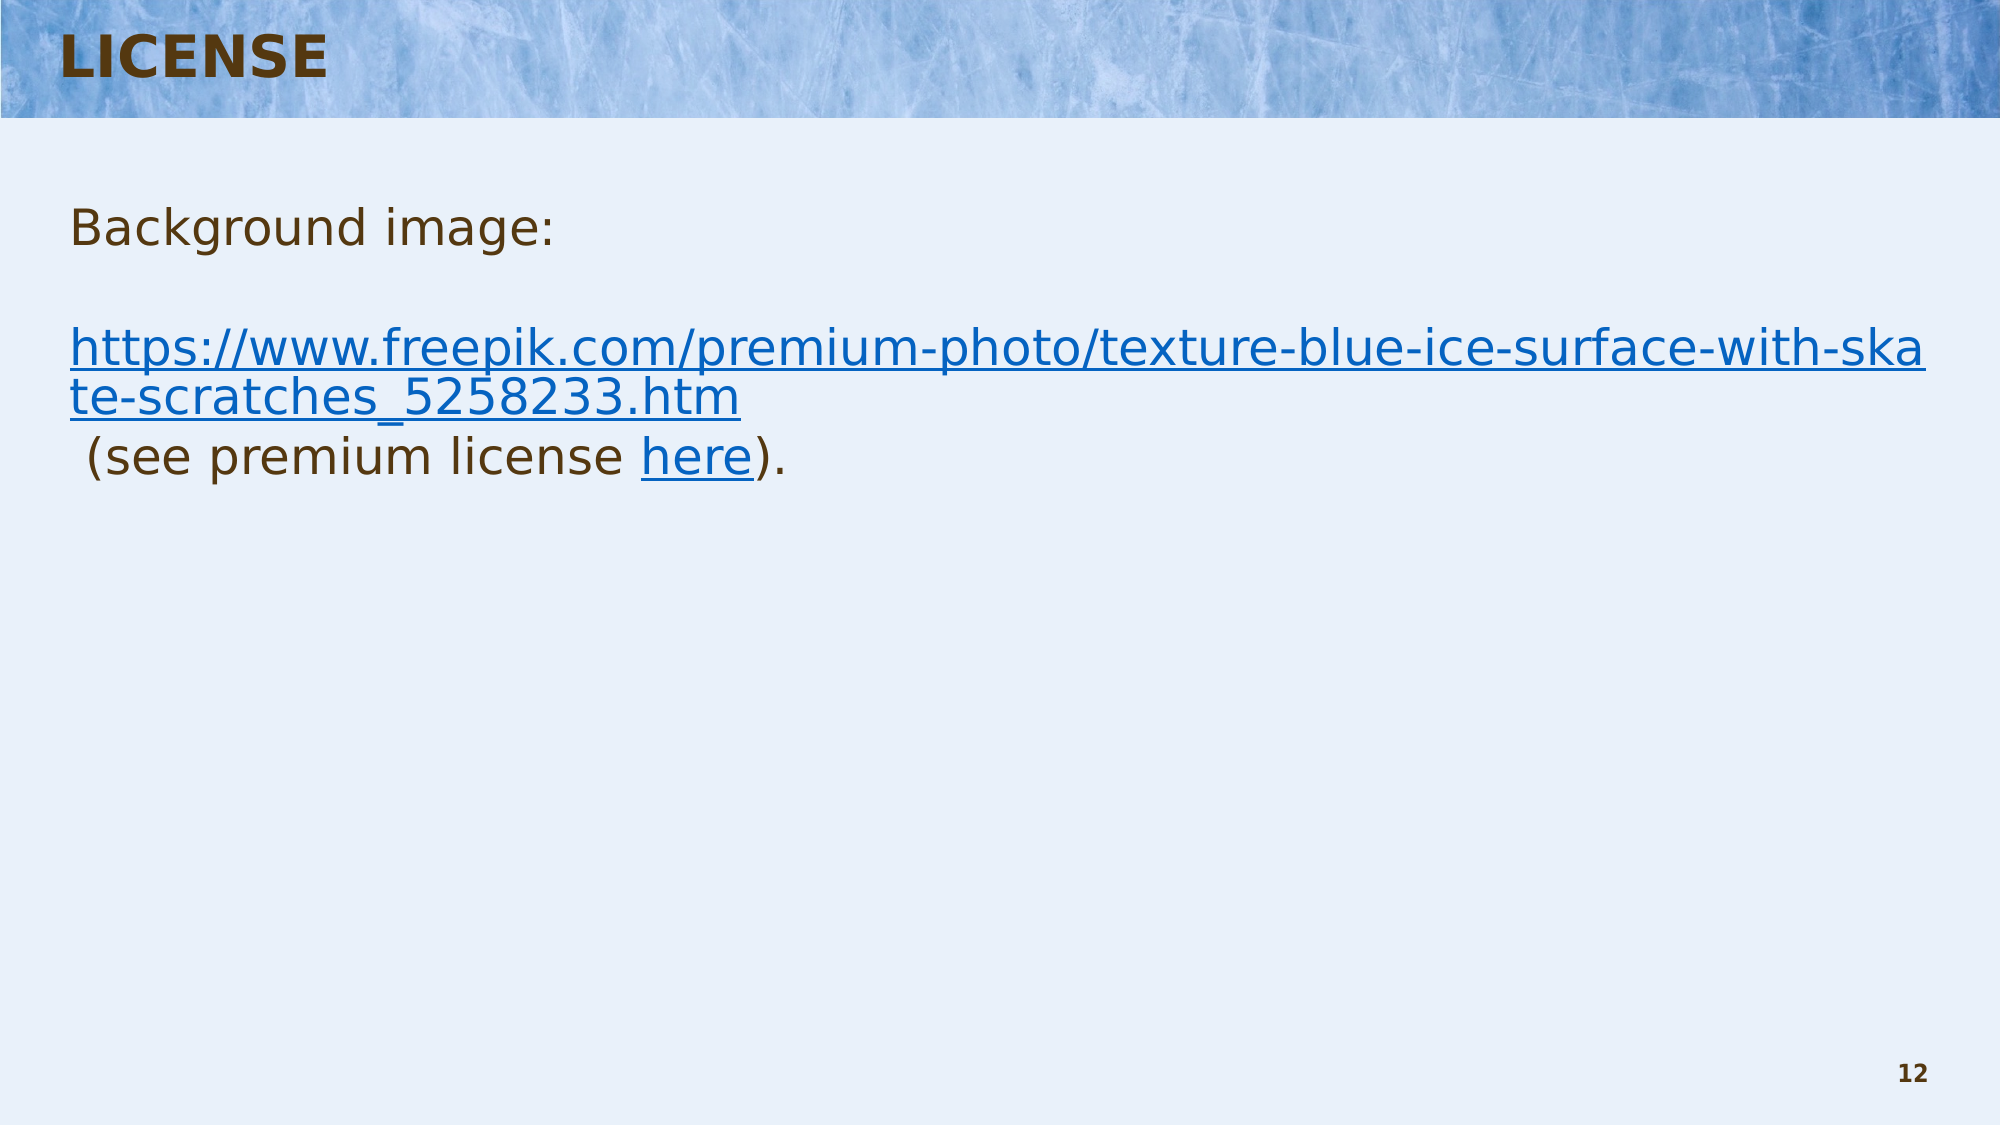

# LICENSE
Background image:

https://www.freepik.com/premium-photo/texture-blue-ice-surface-with-skate-scratches_5258233.htm (see premium license here).
12